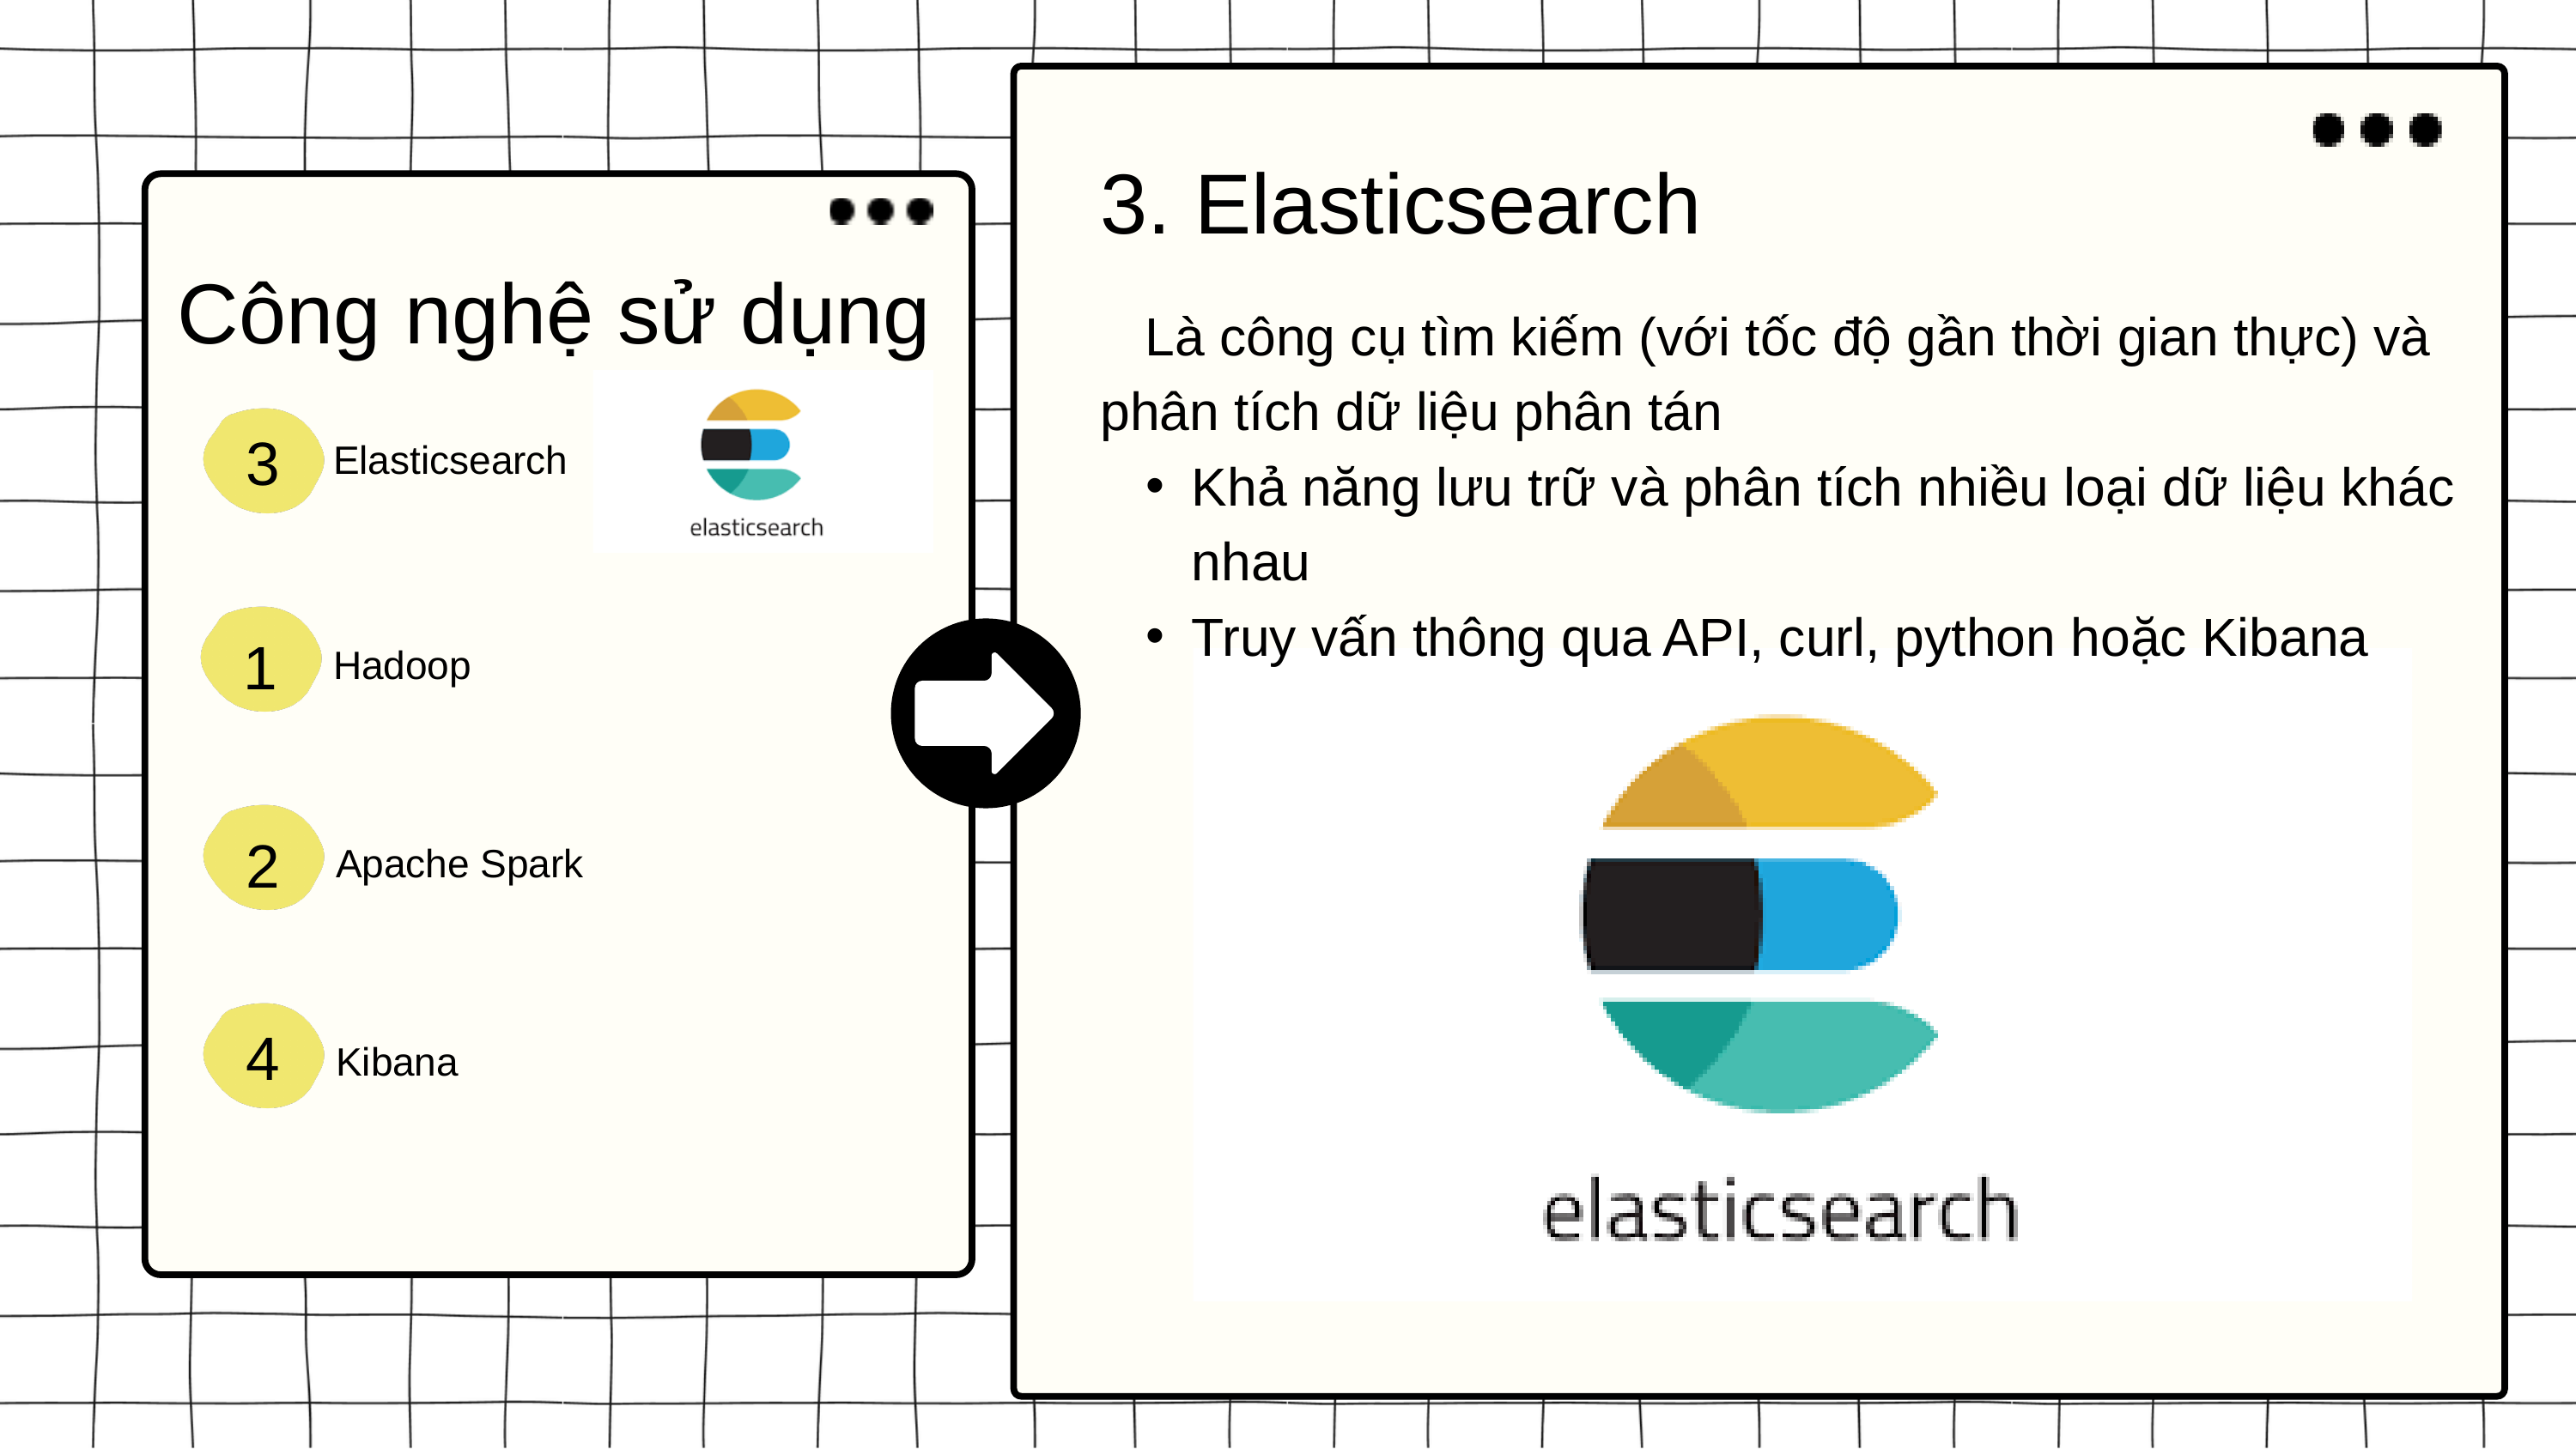

3. Elasticsearch

Công nghệ sử dụng
   Là công cụ tìm kiếm (với tốc độ gần thời gian thực) và phân tích dữ liệu phân tán
Khả năng lưu trữ và phân tích nhiều loại dữ liệu khác nhau
Truy vấn thông qua API, curl, python hoặc Kibana

3
Elasticsearch

1
Hadoop

2
Apache Spark

4
Kibana